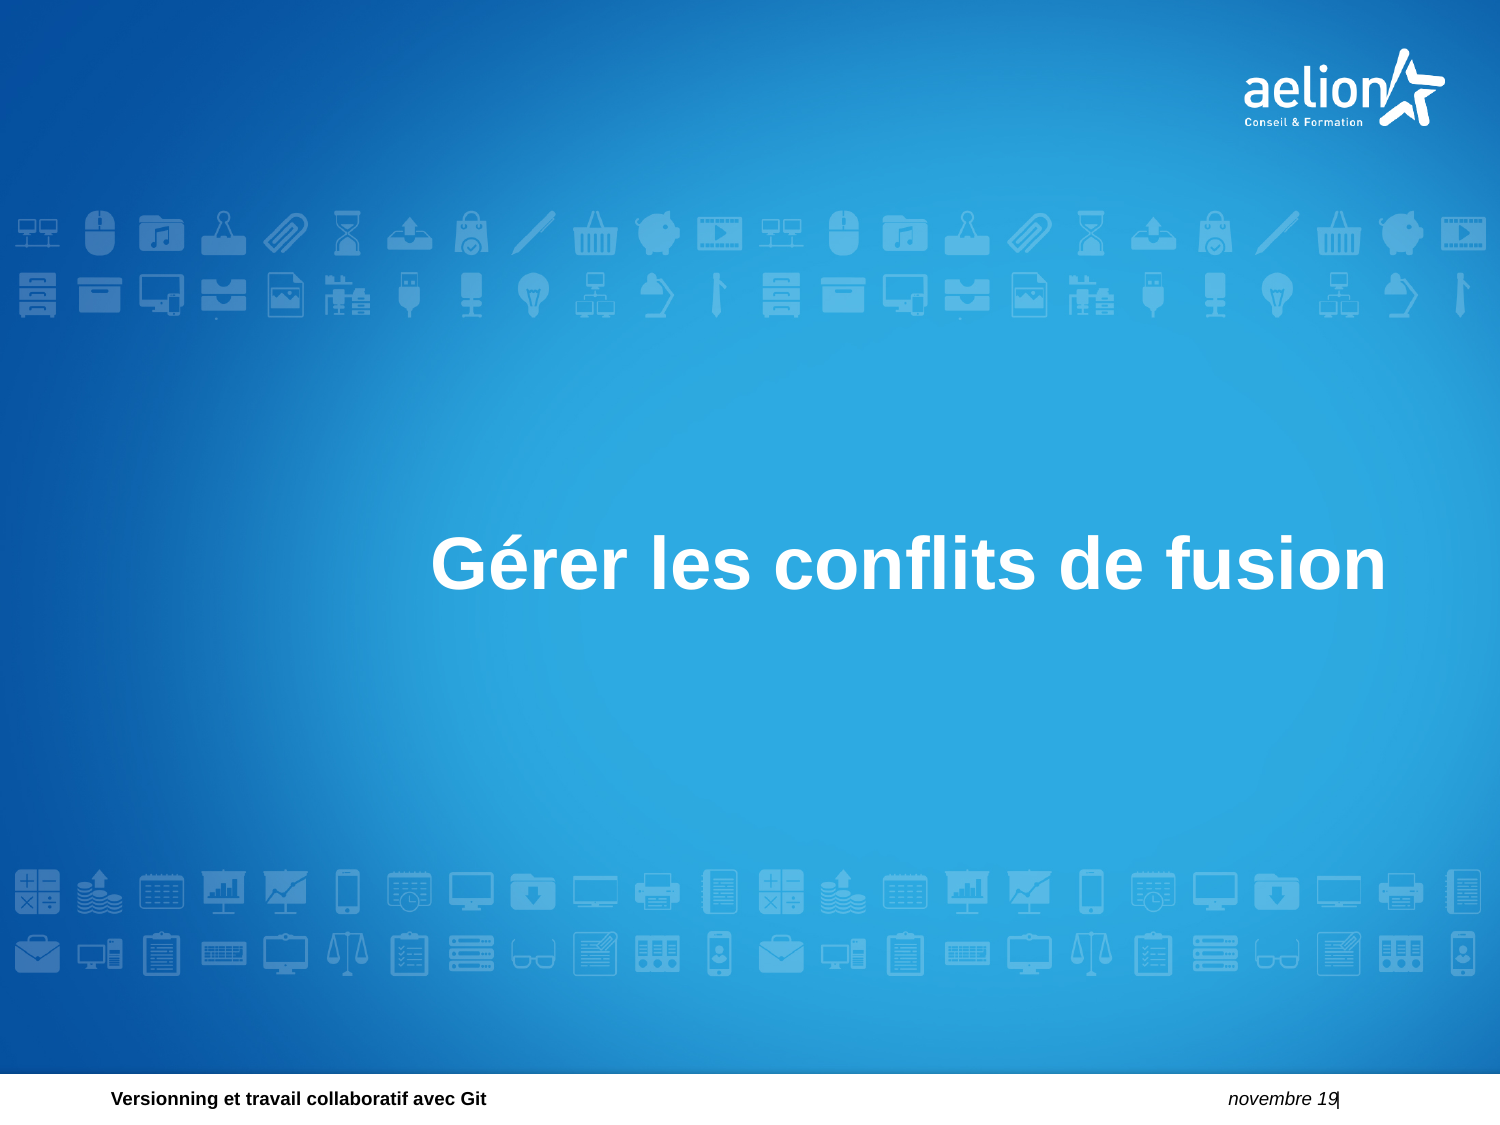

Gérer les conflits de fusion

Versionning et travail collaboratif avec Git
novembre 19